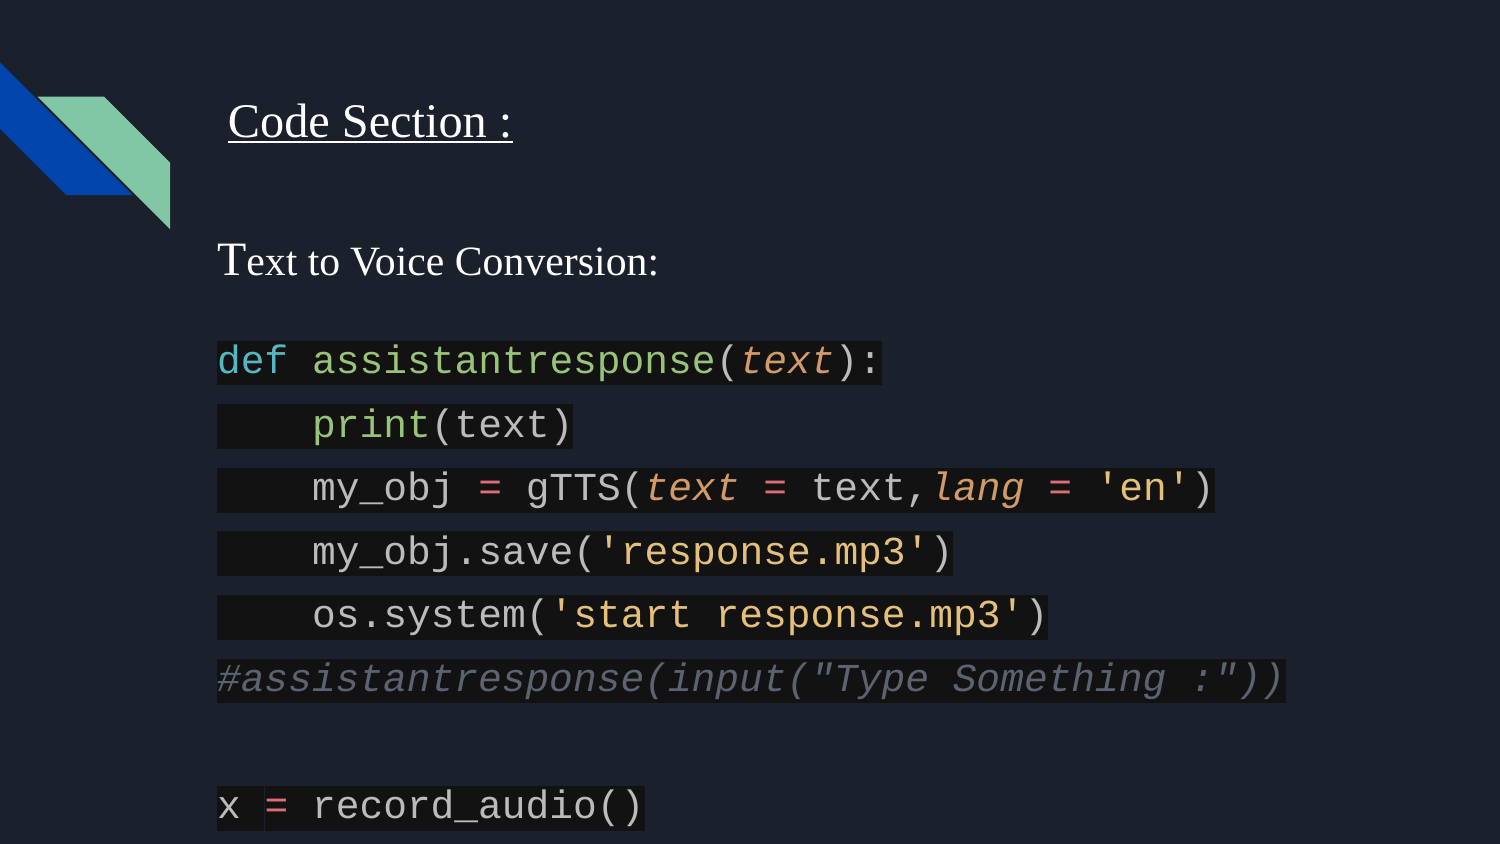

# Code Section :
Text to Voice Conversion:
def assistantresponse(text):
    print(text)
    my_obj = gTTS(text = text,lang = 'en')
    my_obj.save('response.mp3')
    os.system('start response.mp3')
#assistantresponse(input("Type Something :"))

x = record_audio()